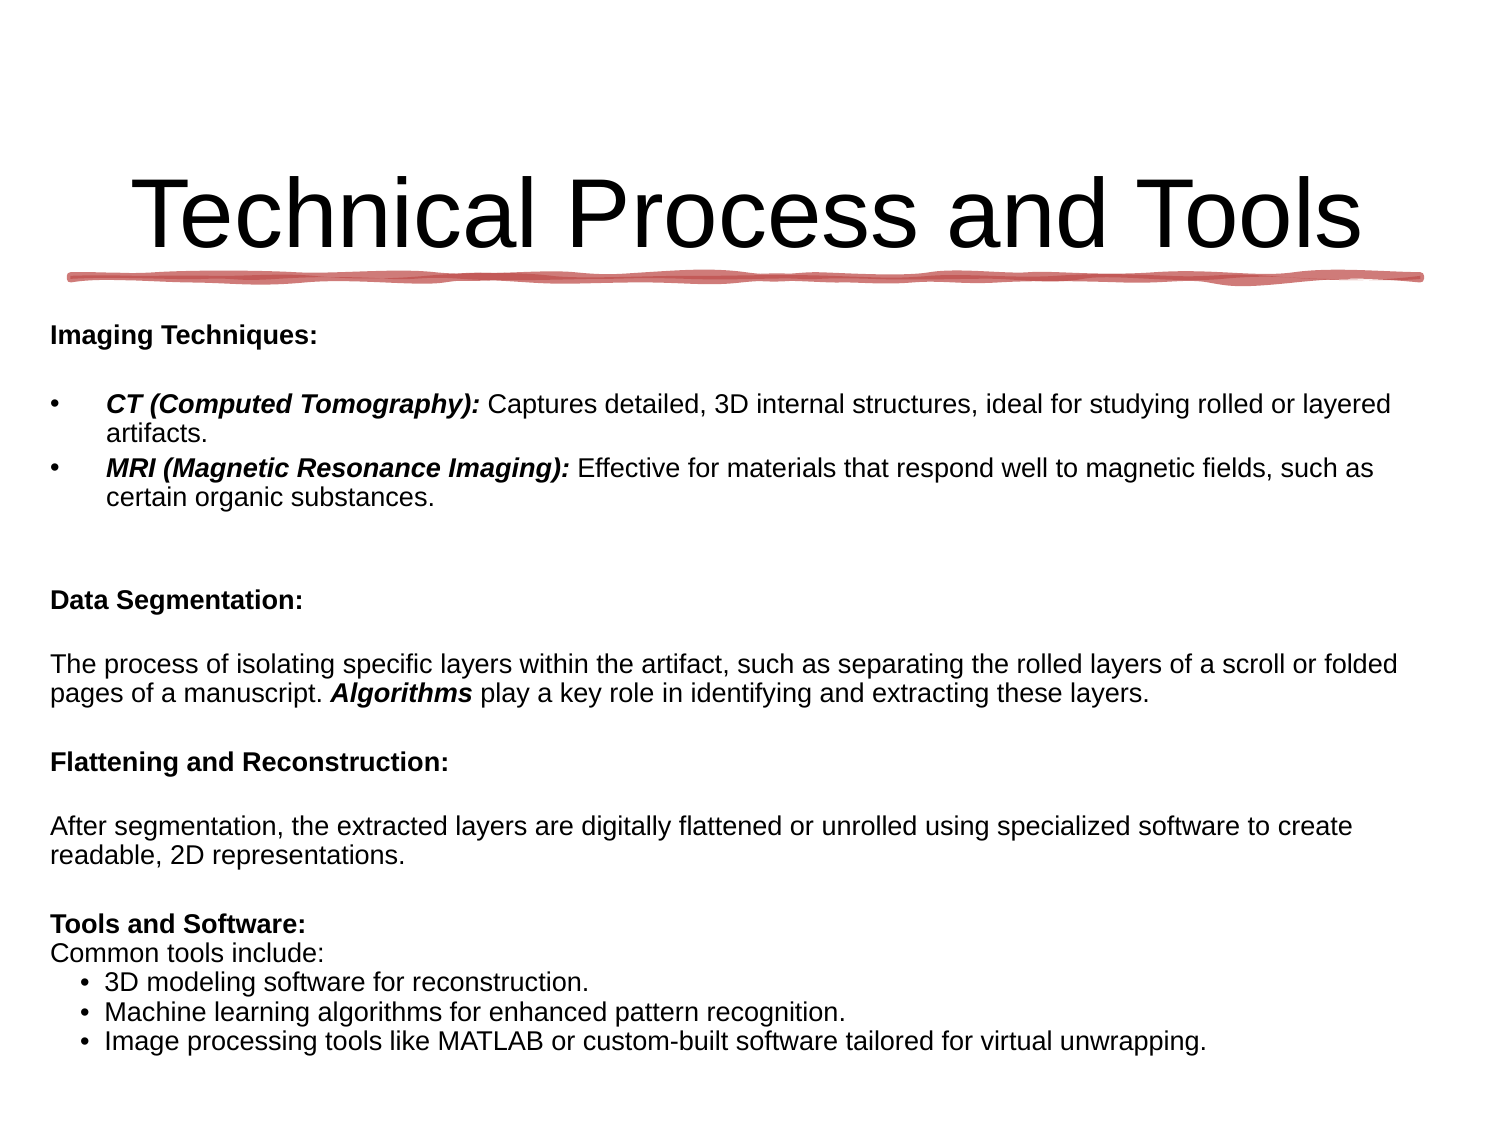

# Technical Process and Tools

Imaging Techniques:

CT (Computed Tomography): Captures detailed, 3D internal structures, ideal for studying rolled or layered artifacts.
MRI (Magnetic Resonance Imaging): Effective for materials that respond well to magnetic fields, such as certain organic substances.

Data Segmentation:
The process of isolating specific layers within the artifact, such as separating the rolled layers of a scroll or folded pages of a manuscript. Algorithms play a key role in identifying and extracting these layers.

Flattening and Reconstruction:
After segmentation, the extracted layers are digitally flattened or unrolled using specialized software to create readable, 2D representations.

Tools and Software:
Common tools include:
    •  3D modeling software for reconstruction.
    •  Machine learning algorithms for enhanced pattern recognition.
    •  Image processing tools like MATLAB or custom-built software tailored for virtual unwrapping.